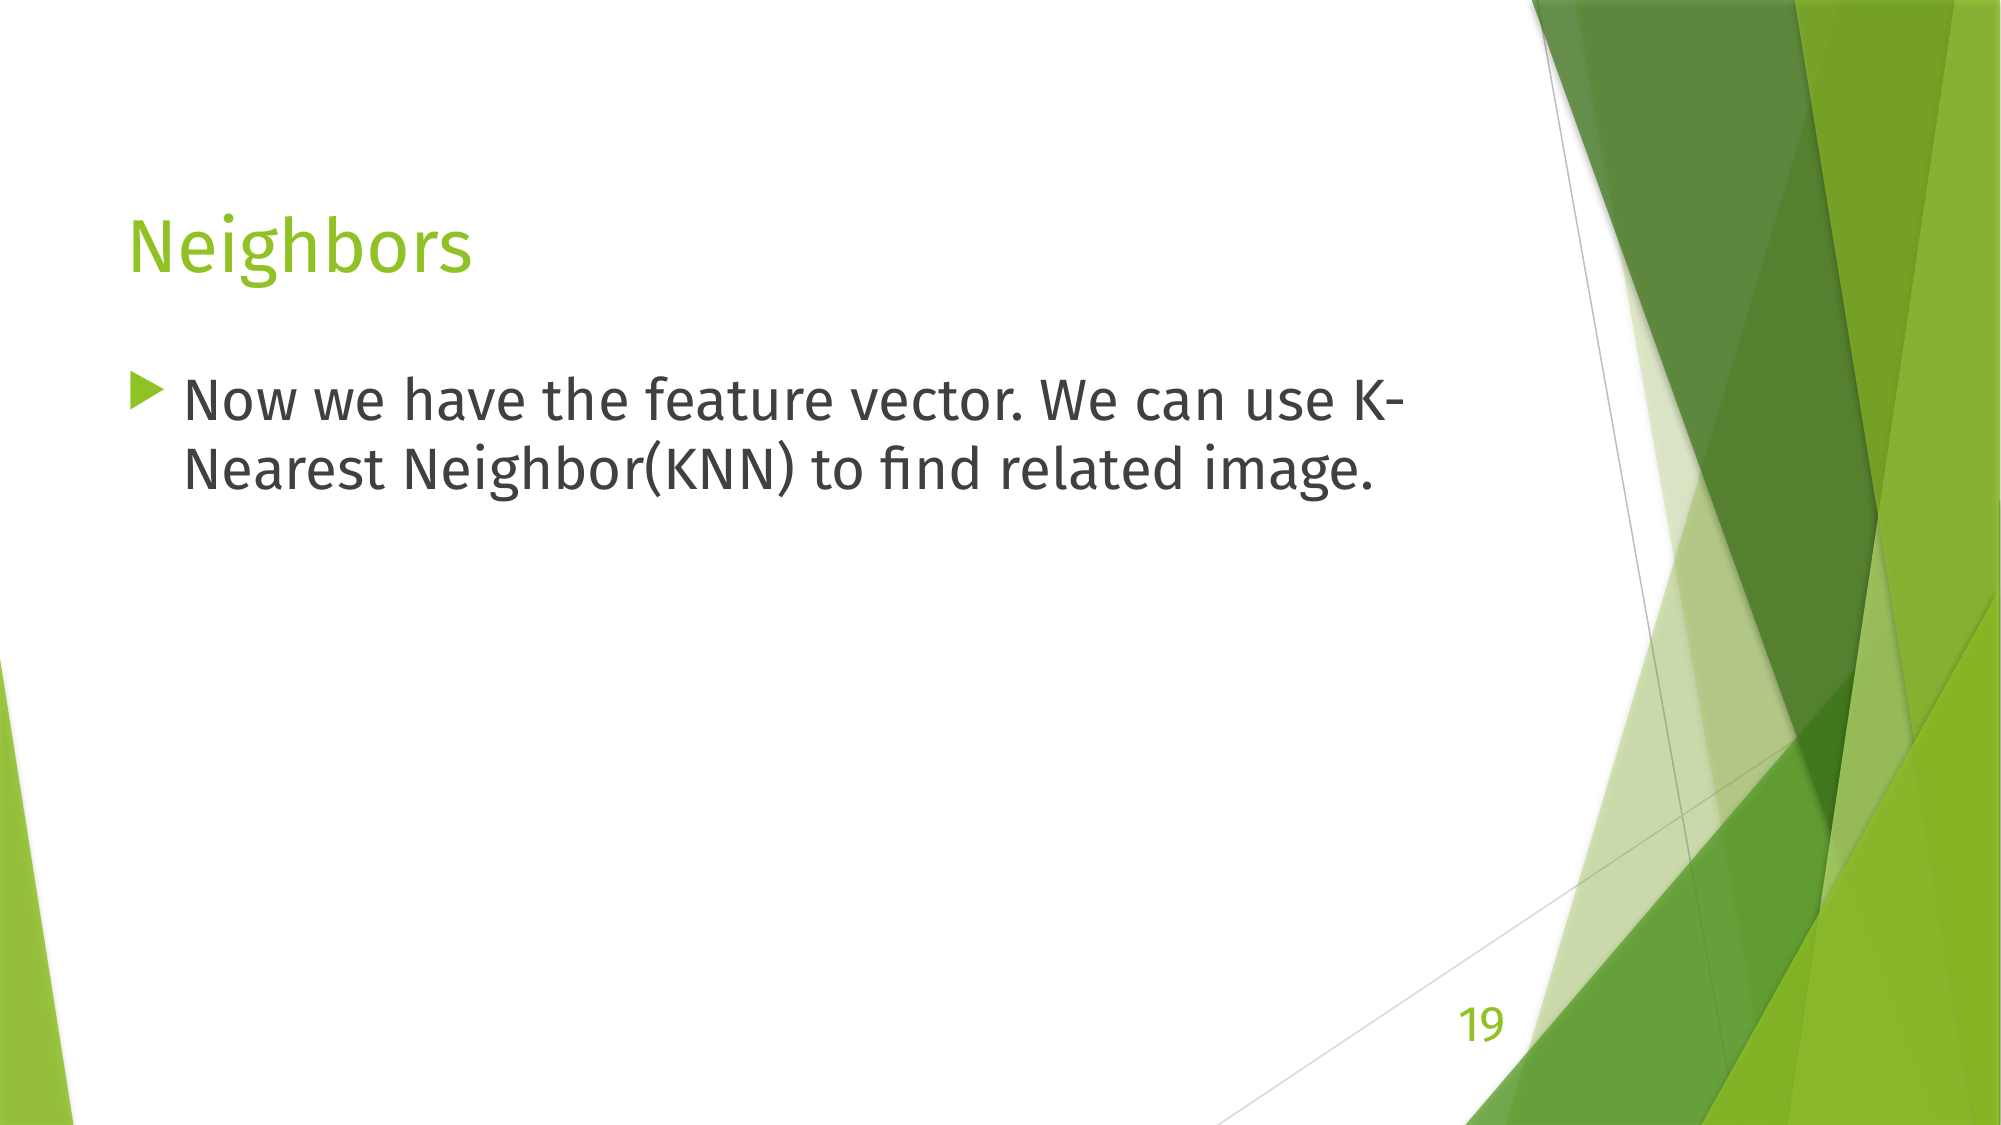

# Neighbors
Now we have the feature vector. We can use K-Nearest Neighbor(KNN) to find related image.
19